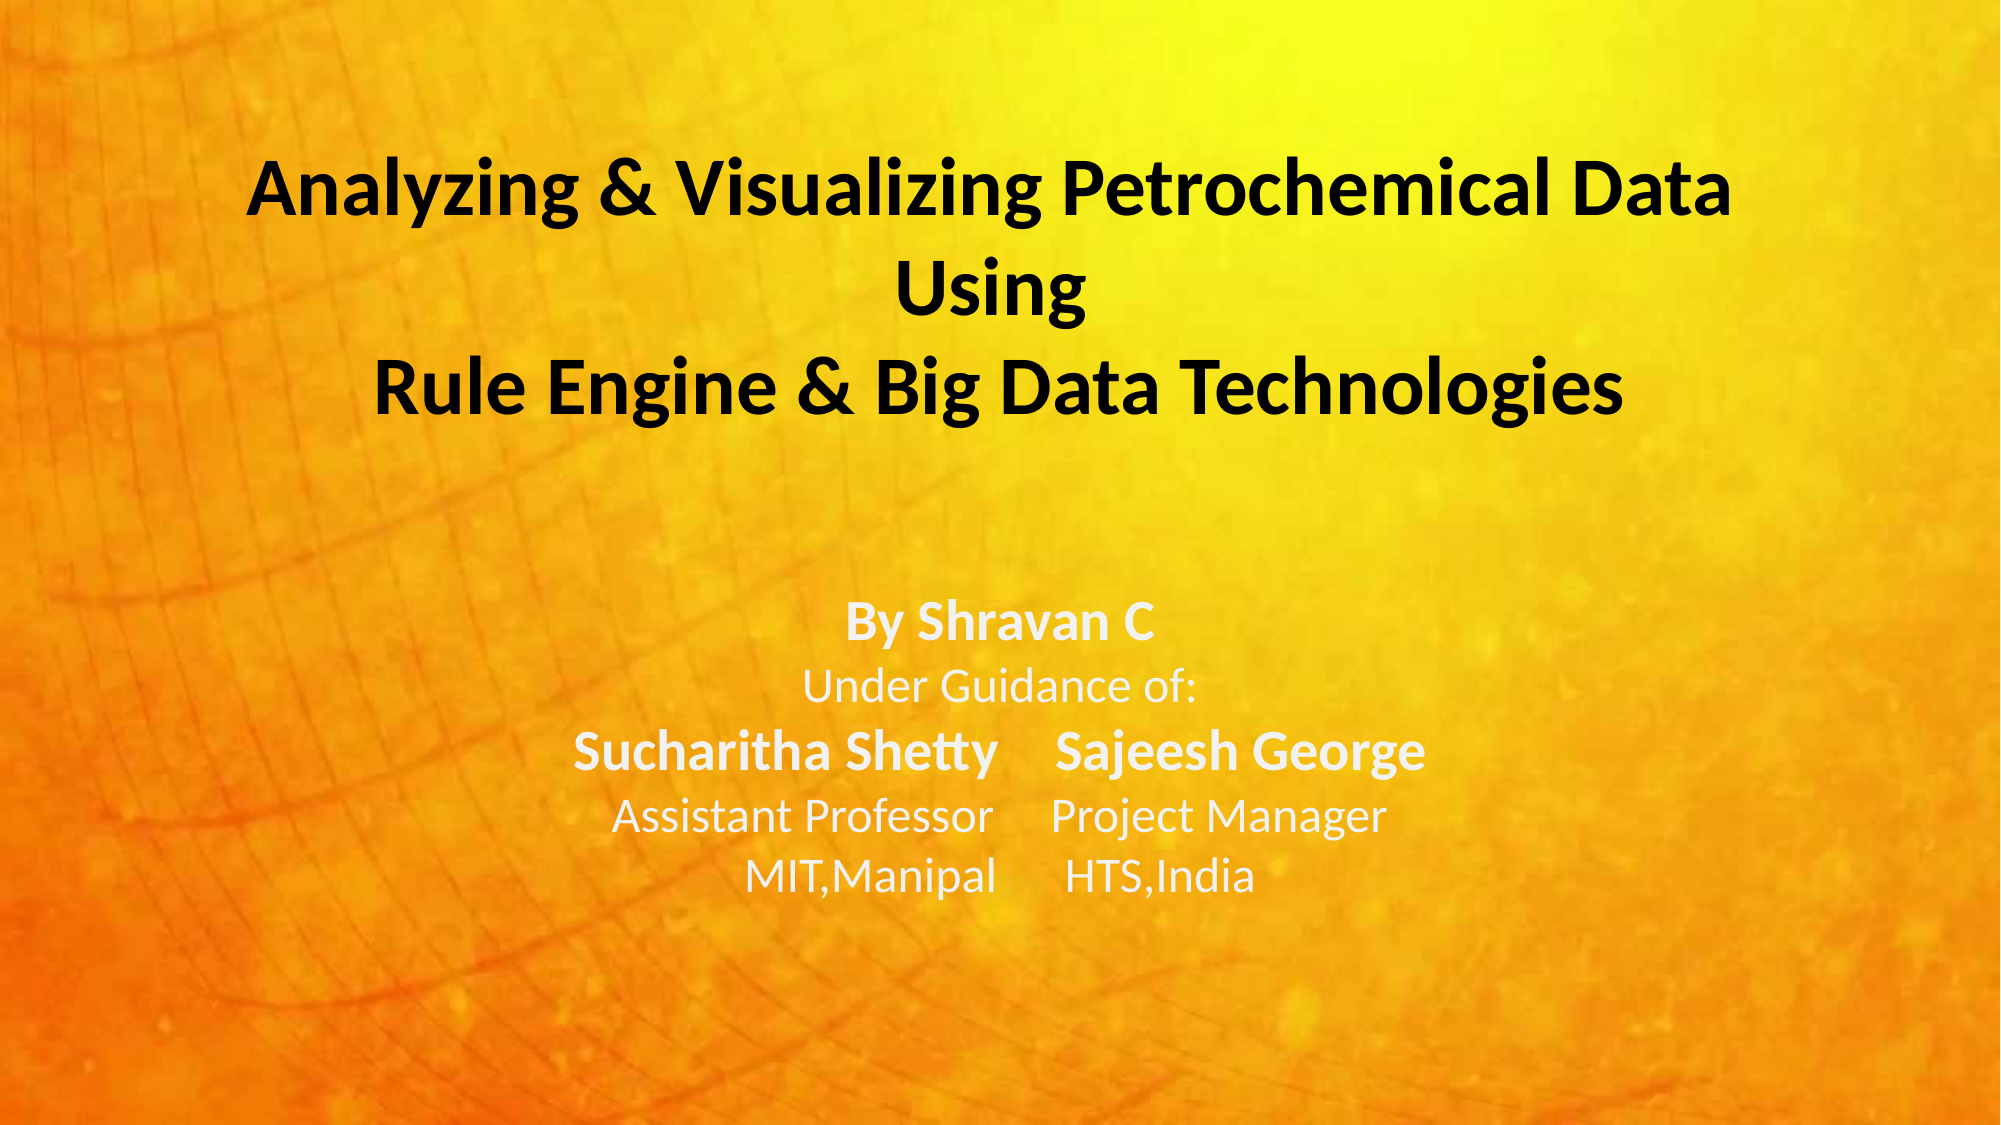

Analyzing & Visualizing Petrochemical Data
Using
Rule Engine & Big Data Technologies

By Shravan C
Under Guidance of:
Sucharitha Shetty     Sajeesh George
Assistant Professor     Project Manager
MIT,Manipal      HTS,India